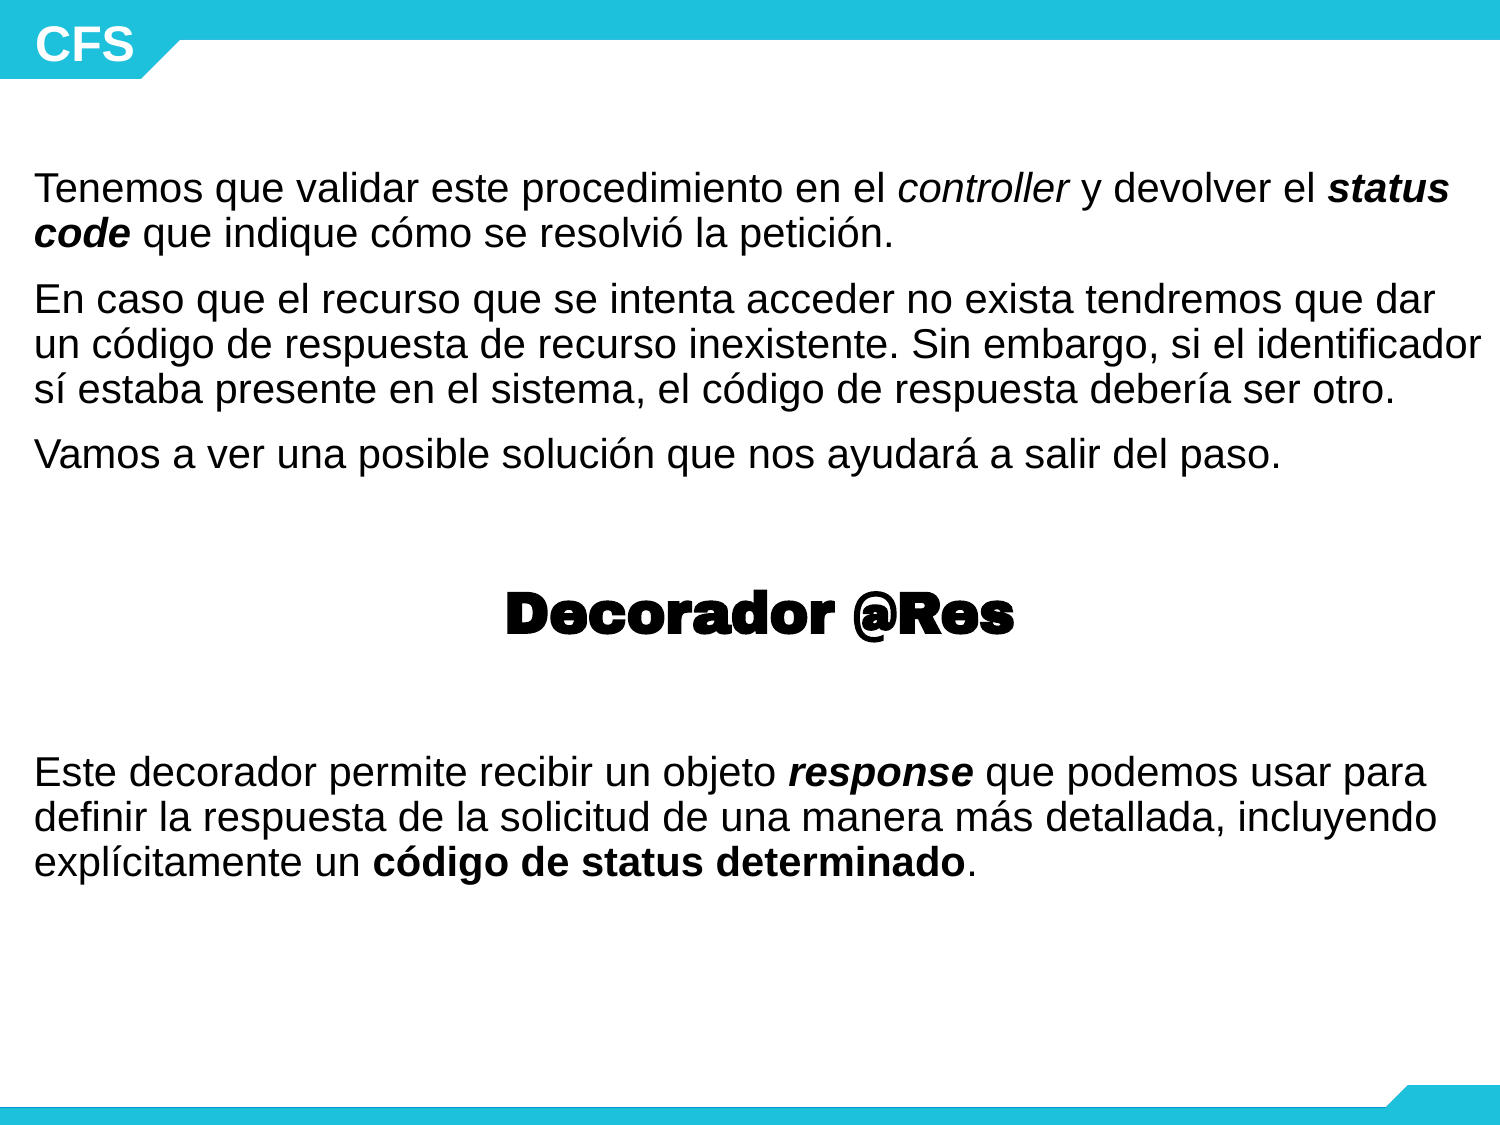

Tenemos que validar este procedimiento en el controller y devolver el status code que indique cómo se resolvió la petición.
En caso que el recurso que se intenta acceder no exista tendremos que dar un código de respuesta de recurso inexistente. Sin embargo, si el identificador sí estaba presente en el sistema, el código de respuesta debería ser otro.
Vamos a ver una posible solución que nos ayudará a salir del paso.

Decorador @Res

Este decorador permite recibir un objeto response que podemos usar para definir la respuesta de la solicitud de una manera más detallada, incluyendo explícitamente un código de status determinado.